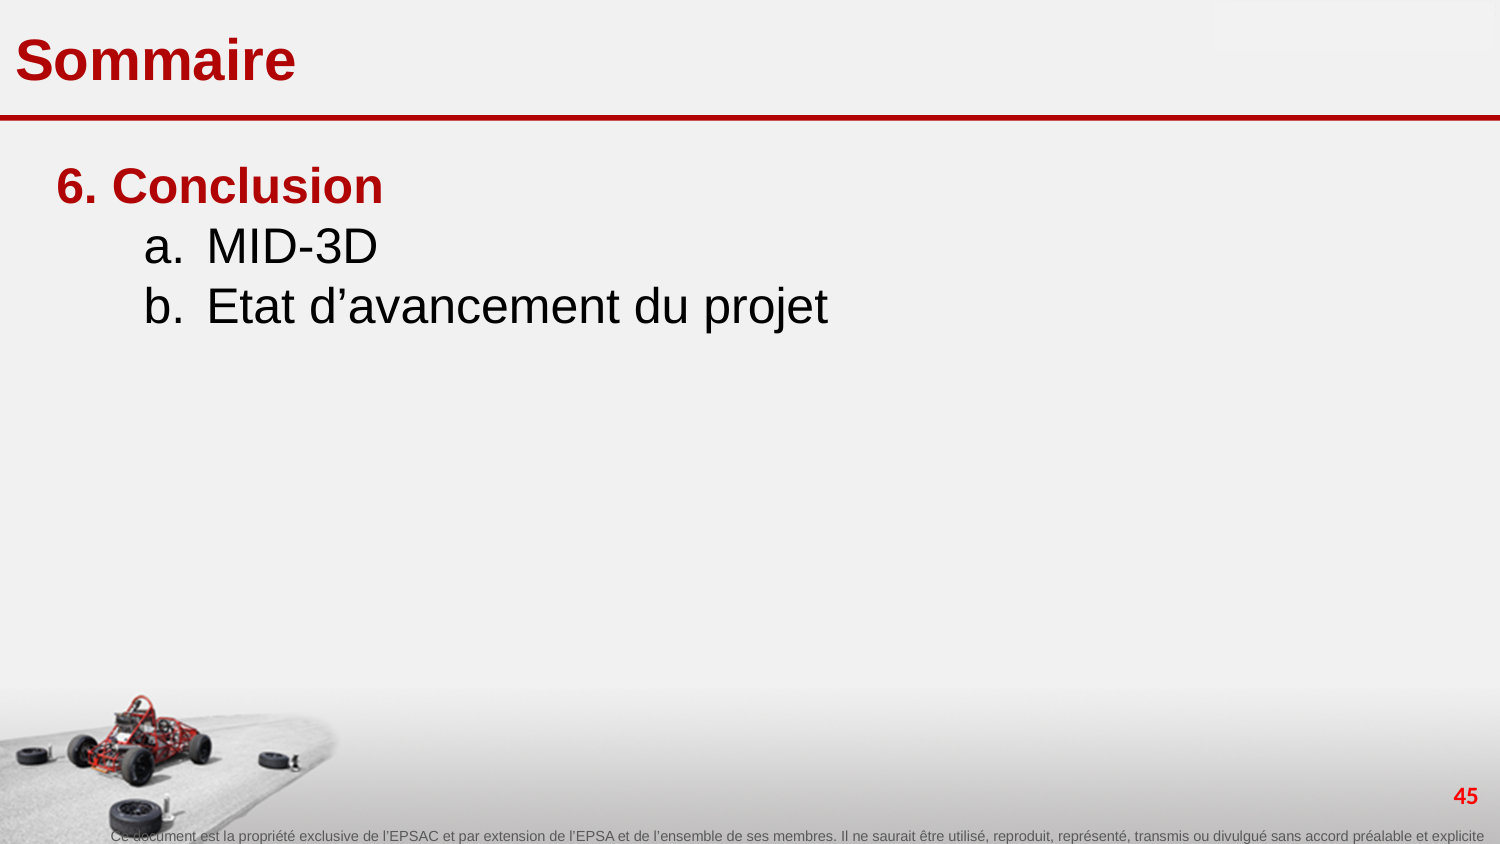

# Sommaire
6. Conclusion
MID-3D
Etat d’avancement du projet

45